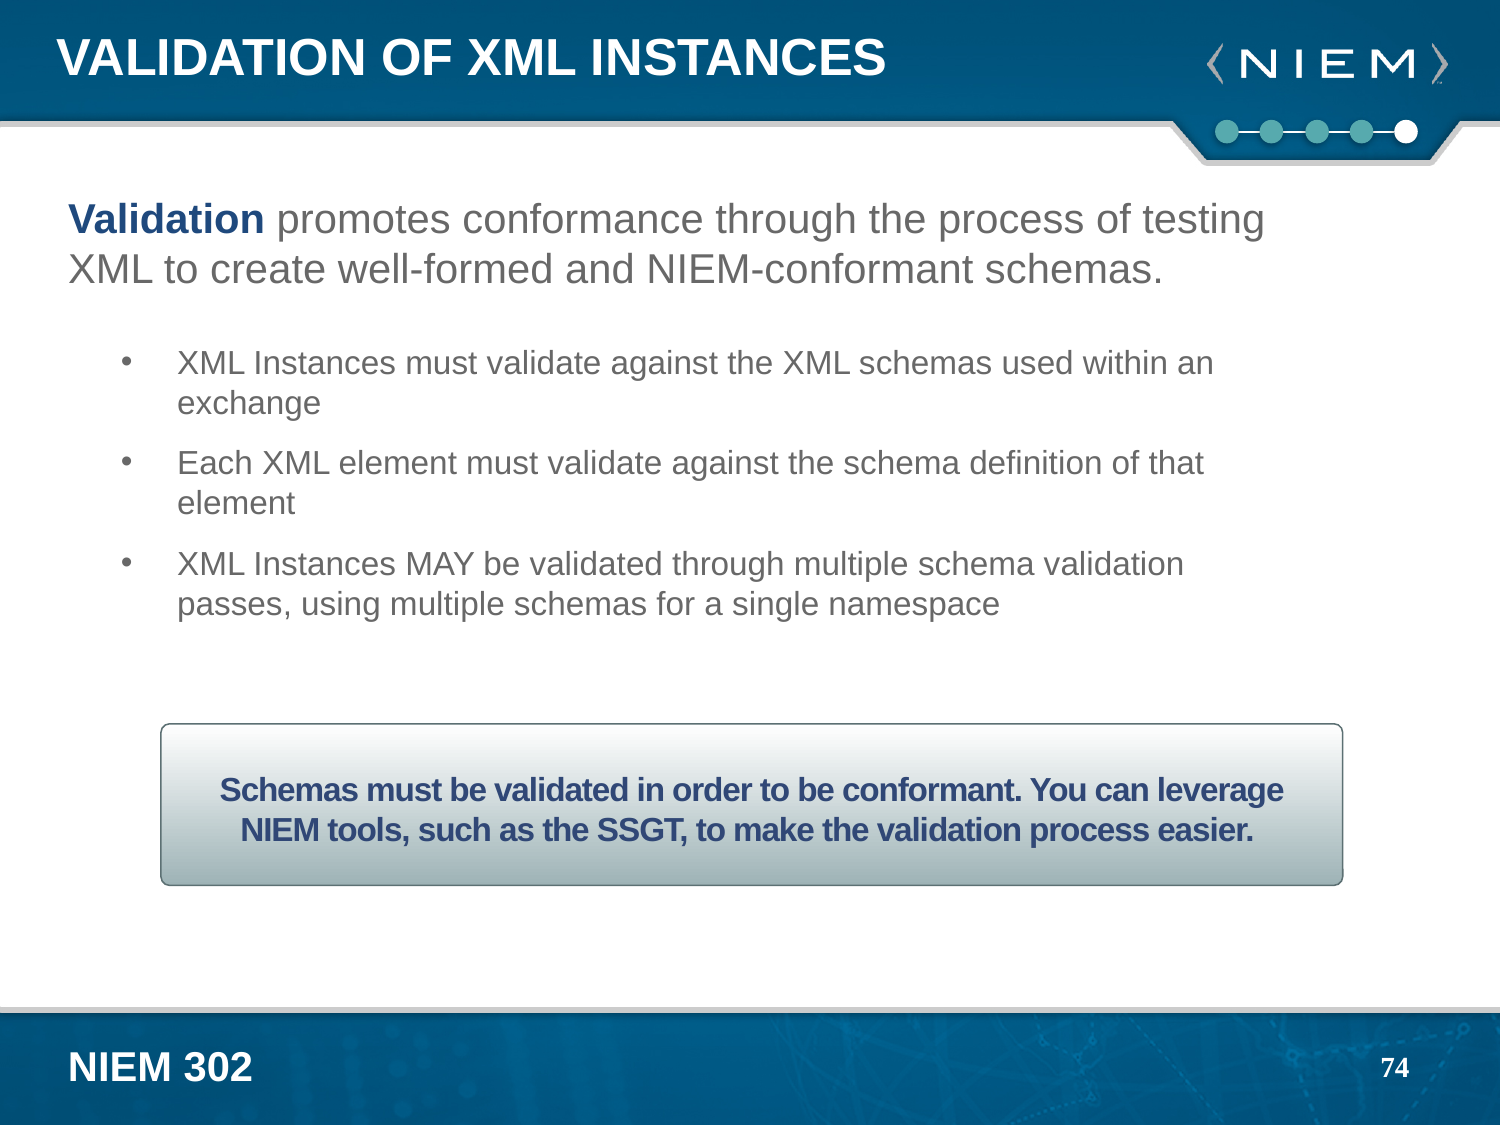

# Validation of XML Instances

Validation promotes conformance through the process of testing
XML to create well-formed and NIEM-conformant schemas.
XML Instances must validate against the XML schemas used within an exchange
Each XML element must validate against the schema definition of that element
XML Instances MAY be validated through multiple schema validation passes, using multiple schemas for a single namespace
Schemas must be validated in order to be conformant. You can leverage NIEM tools, such as the SSGT, to make the validation process easier.
74